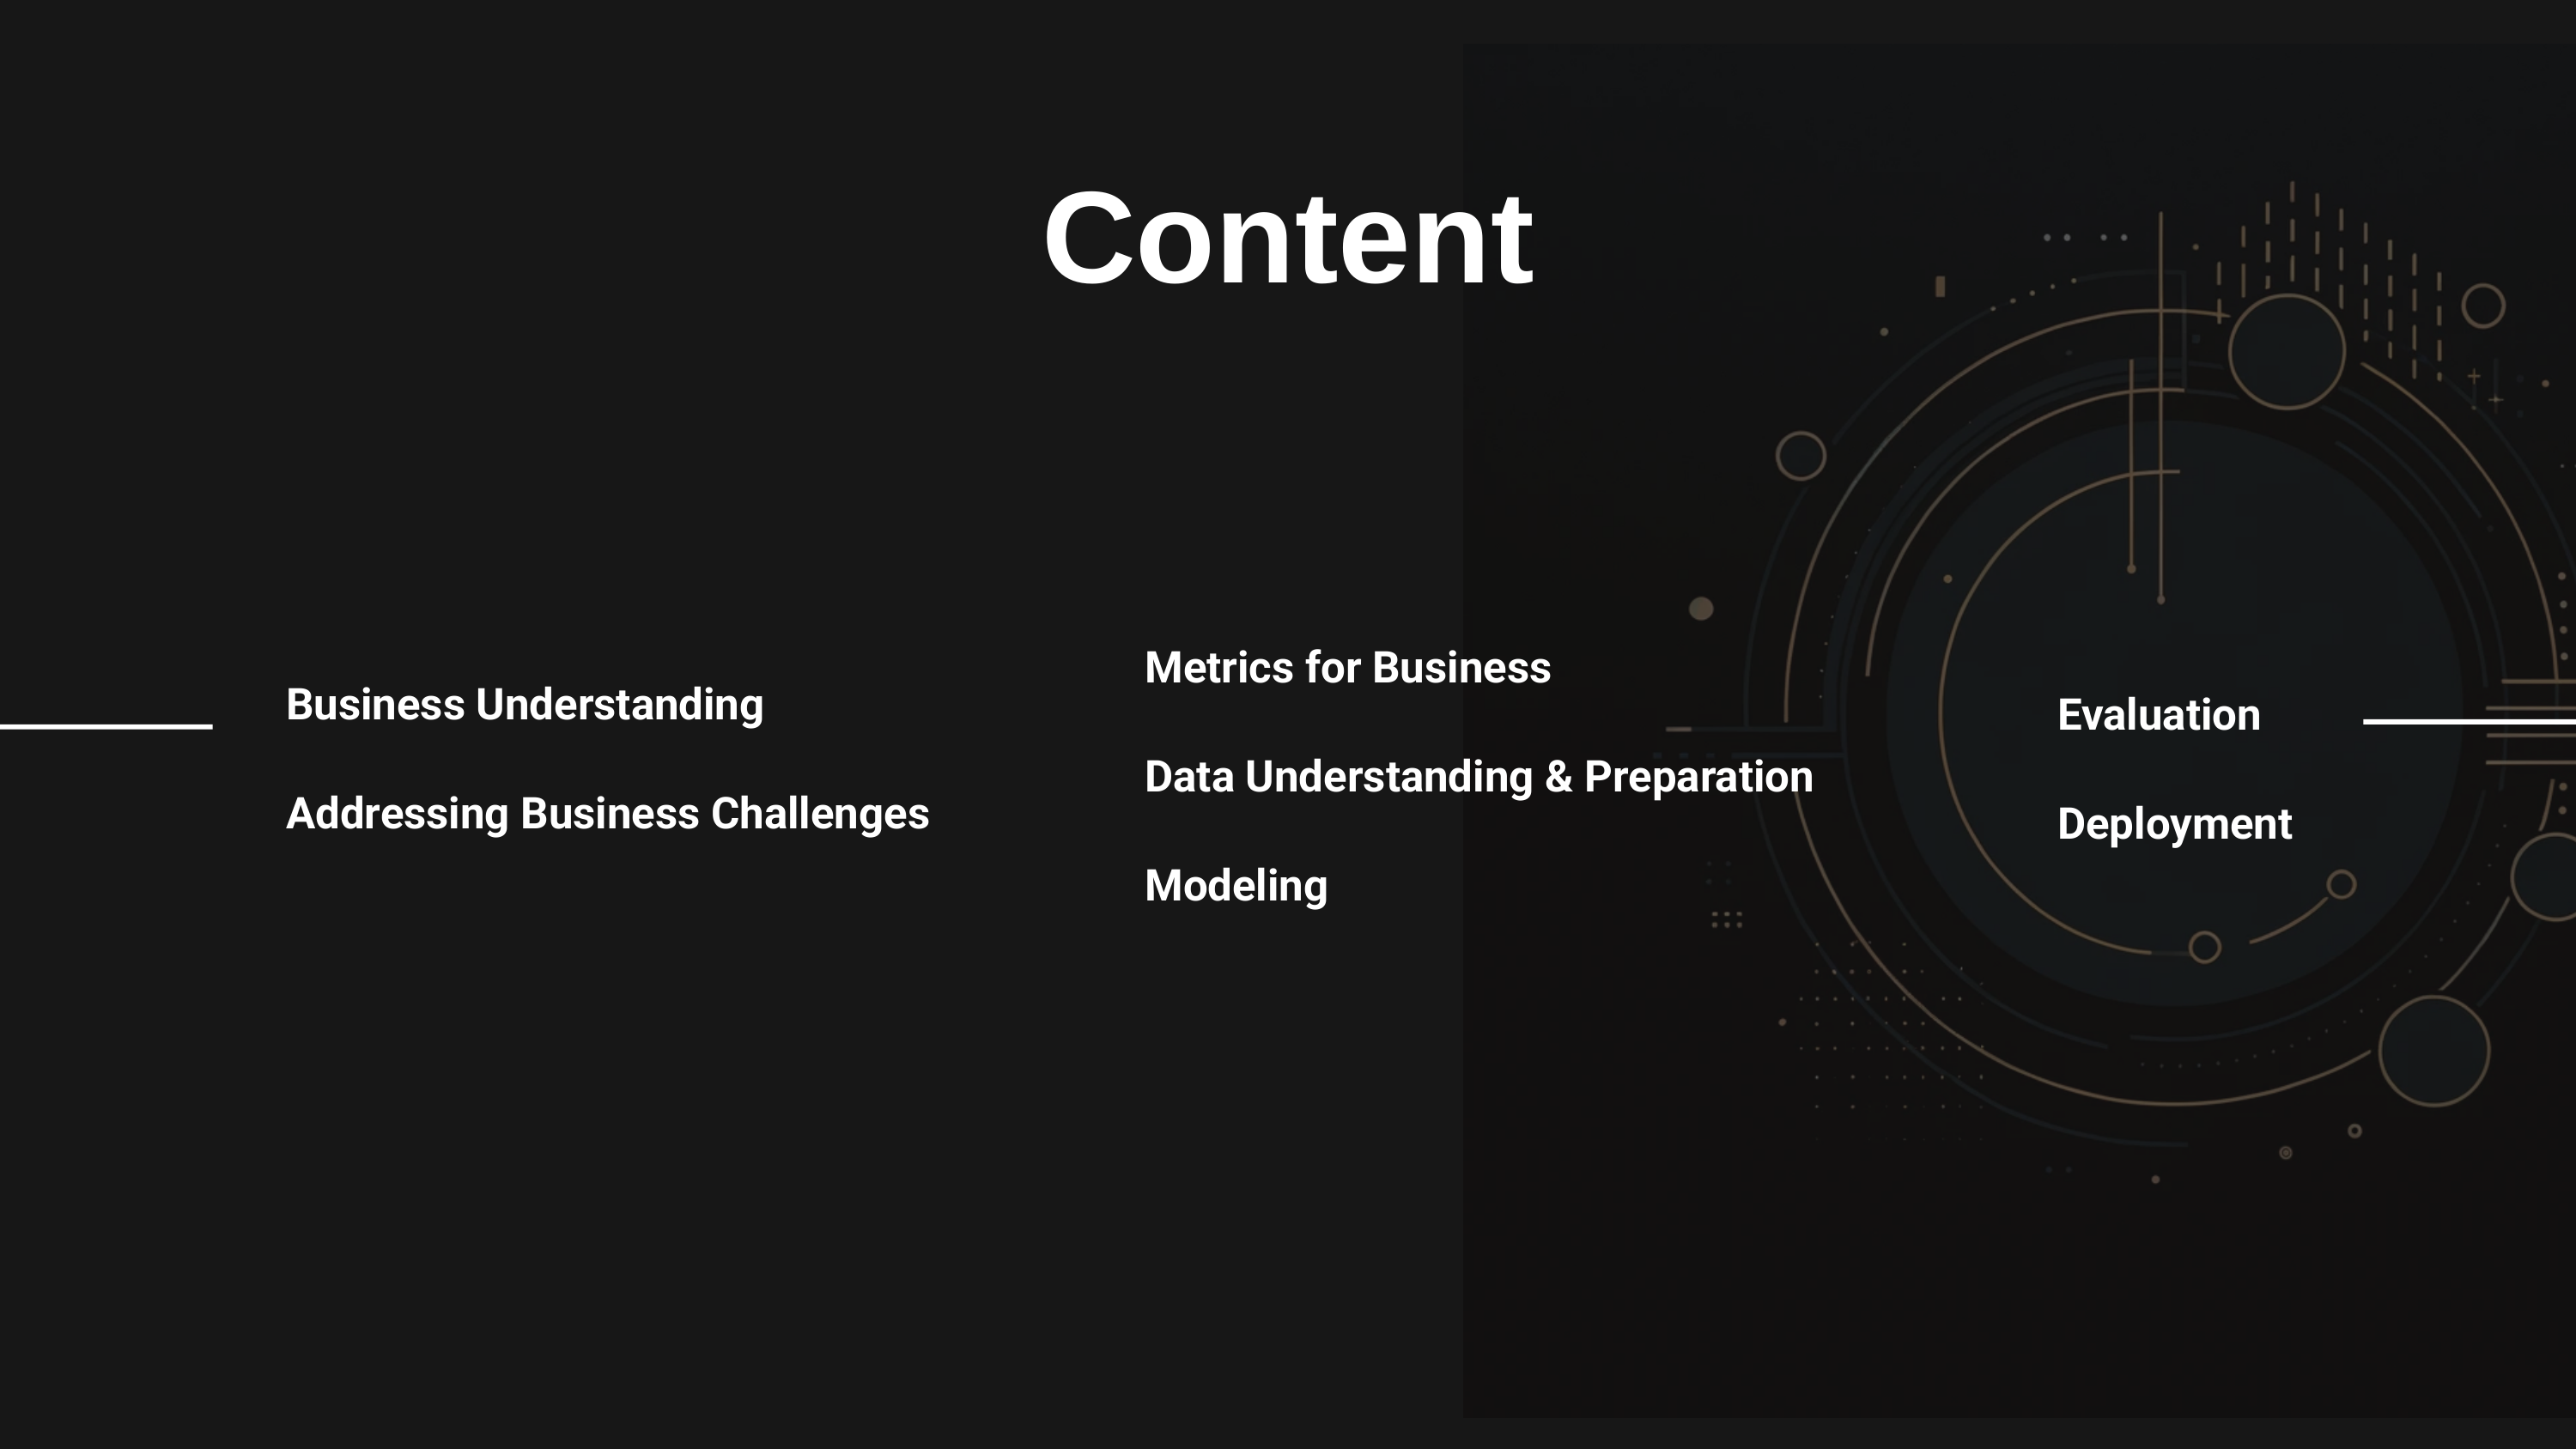

Content

Metrics for Business
Data Understanding & Preparation
Modeling
Business Understanding
Addressing Business Challenges
Evaluation
Deployment